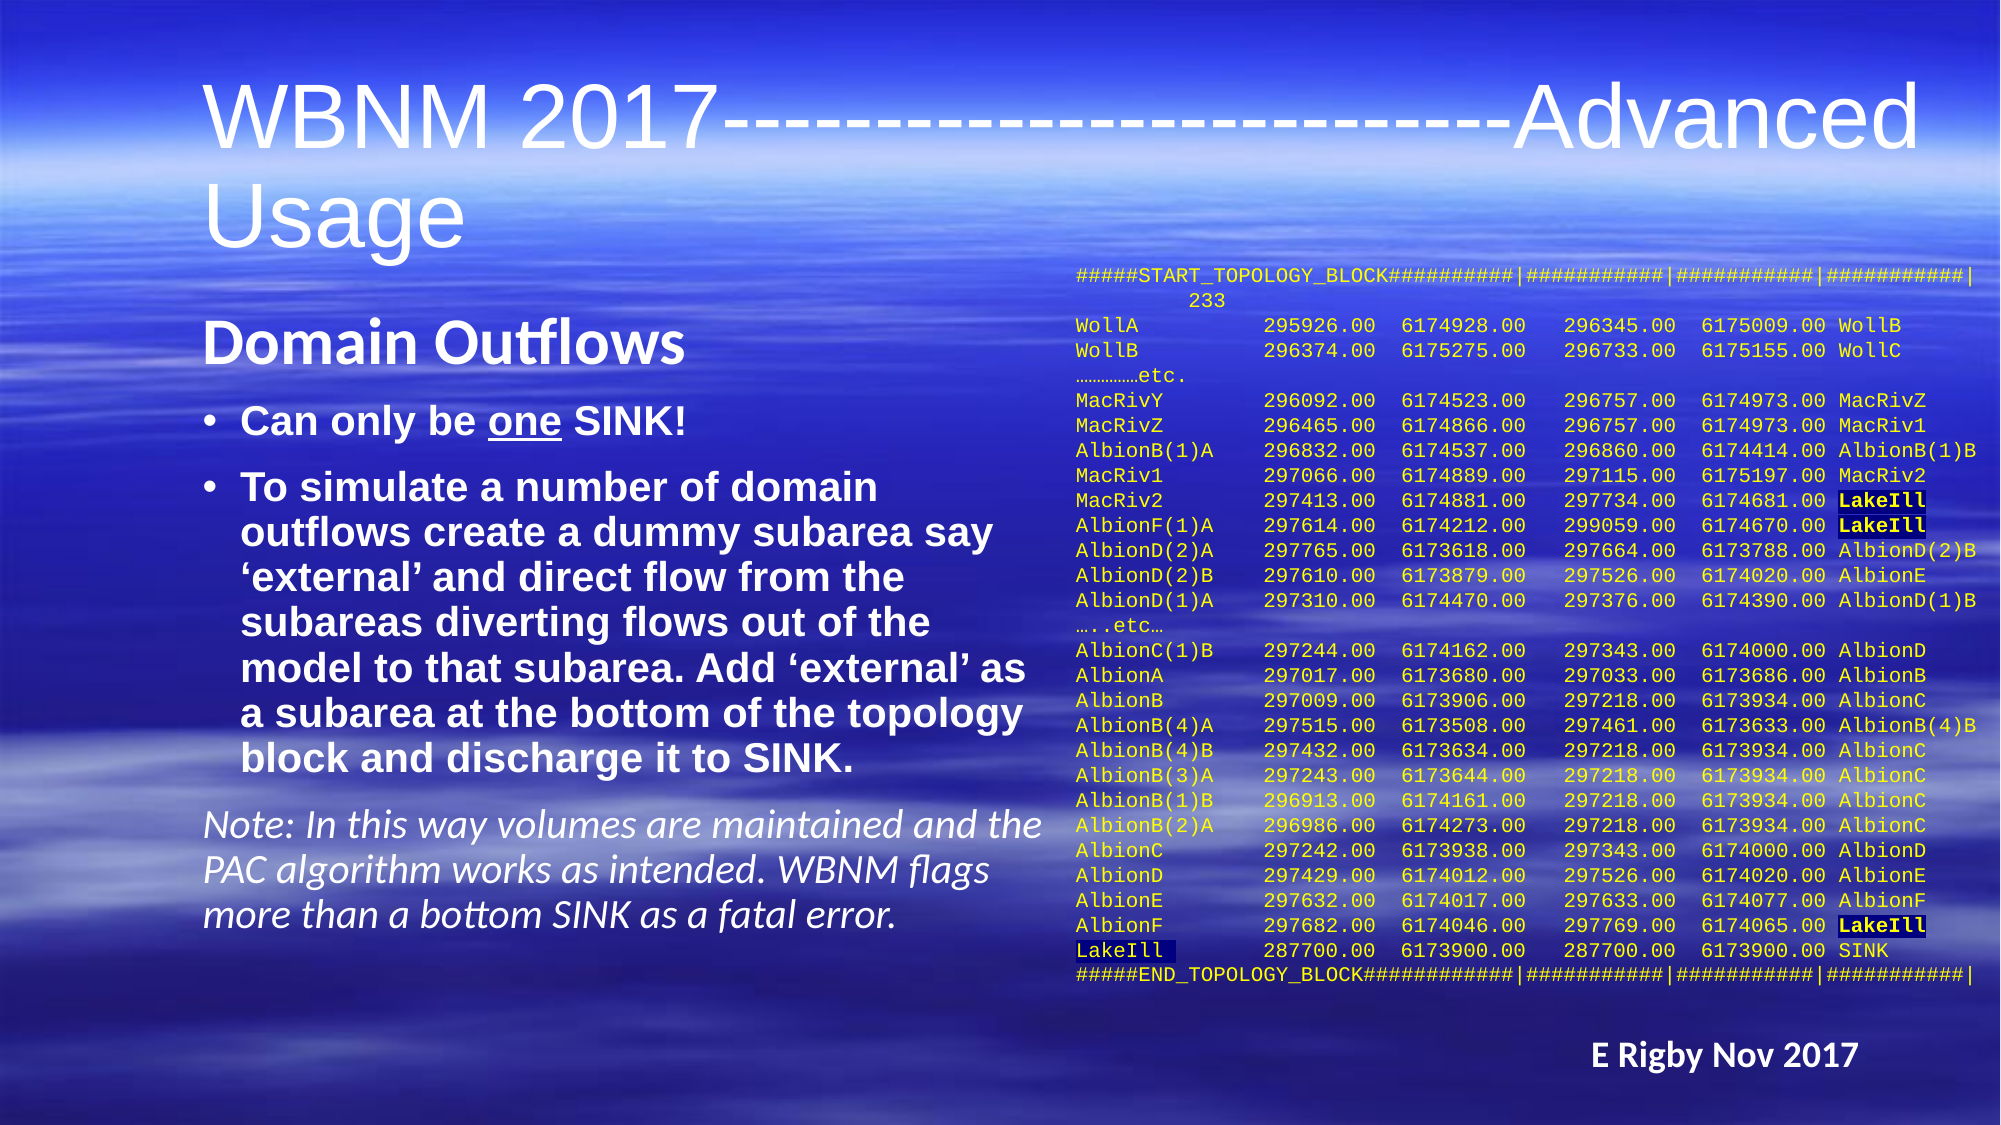

WBNM 2017--------------------------Advanced Usage
#####START_TOPOLOGY_BLOCK##########|###########|###########|###########|
         233
WollA          295926.00  6174928.00   296345.00  6175009.00 WollB
WollB          296374.00  6175275.00   296733.00  6175155.00 WollC
……………etc.
MacRivY        296092.00  6174523.00   296757.00  6174973.00 MacRivZ
MacRivZ        296465.00  6174866.00   296757.00  6174973.00 MacRiv1
AlbionB(1)A    296832.00  6174537.00   296860.00  6174414.00 AlbionB(1)B
MacRiv1        297066.00  6174889.00   297115.00  6175197.00 MacRiv2
MacRiv2        297413.00  6174881.00   297734.00  6174681.00 LakeIll
AlbionF(1)A    297614.00  6174212.00   299059.00  6174670.00 LakeIll
AlbionD(2)A    297765.00  6173618.00   297664.00  6173788.00 AlbionD(2)B
AlbionD(2)B    297610.00  6173879.00   297526.00  6174020.00 AlbionE
AlbionD(1)A    297310.00  6174470.00   297376.00  6174390.00 AlbionD(1)B
…..etc…
AlbionC(1)B    297244.00  6174162.00   297343.00  6174000.00 AlbionD
AlbionA        297017.00  6173680.00   297033.00  6173686.00 AlbionB
AlbionB        297009.00  6173906.00   297218.00  6173934.00 AlbionC
AlbionB(4)A    297515.00  6173508.00   297461.00  6173633.00 AlbionB(4)B
AlbionB(4)B    297432.00  6173634.00   297218.00  6173934.00 AlbionC
AlbionB(3)A    297243.00  6173644.00   297218.00  6173934.00 AlbionC
AlbionB(1)B    296913.00  6174161.00   297218.00  6173934.00 AlbionC
AlbionB(2)A    296986.00  6174273.00   297218.00  6173934.00 AlbionC
AlbionC        297242.00  6173938.00   297343.00  6174000.00 AlbionD
AlbionD        297429.00  6174012.00   297526.00  6174020.00 AlbionE
AlbionE        297632.00  6174017.00   297633.00  6174077.00 AlbionF
AlbionF        297682.00  6174046.00   297769.00  6174065.00 LakeIll
LakeIll        287700.00  6173900.00   287700.00  6173900.00 SINK
#####END_TOPOLOGY_BLOCK############|###########|###########|###########|
Domain Outflows
Can only be one SINK!
To simulate a number of domain outflows create a dummy subarea say ‘external’ and direct flow from the subareas diverting flows out of the model to that subarea. Add ‘external’ as a subarea at the bottom of the topology block and discharge it to SINK.
Note: In this way volumes are maintained and the PAC algorithm works as intended. WBNM flags more than a bottom SINK as a fatal error.
E Rigby Nov 2017